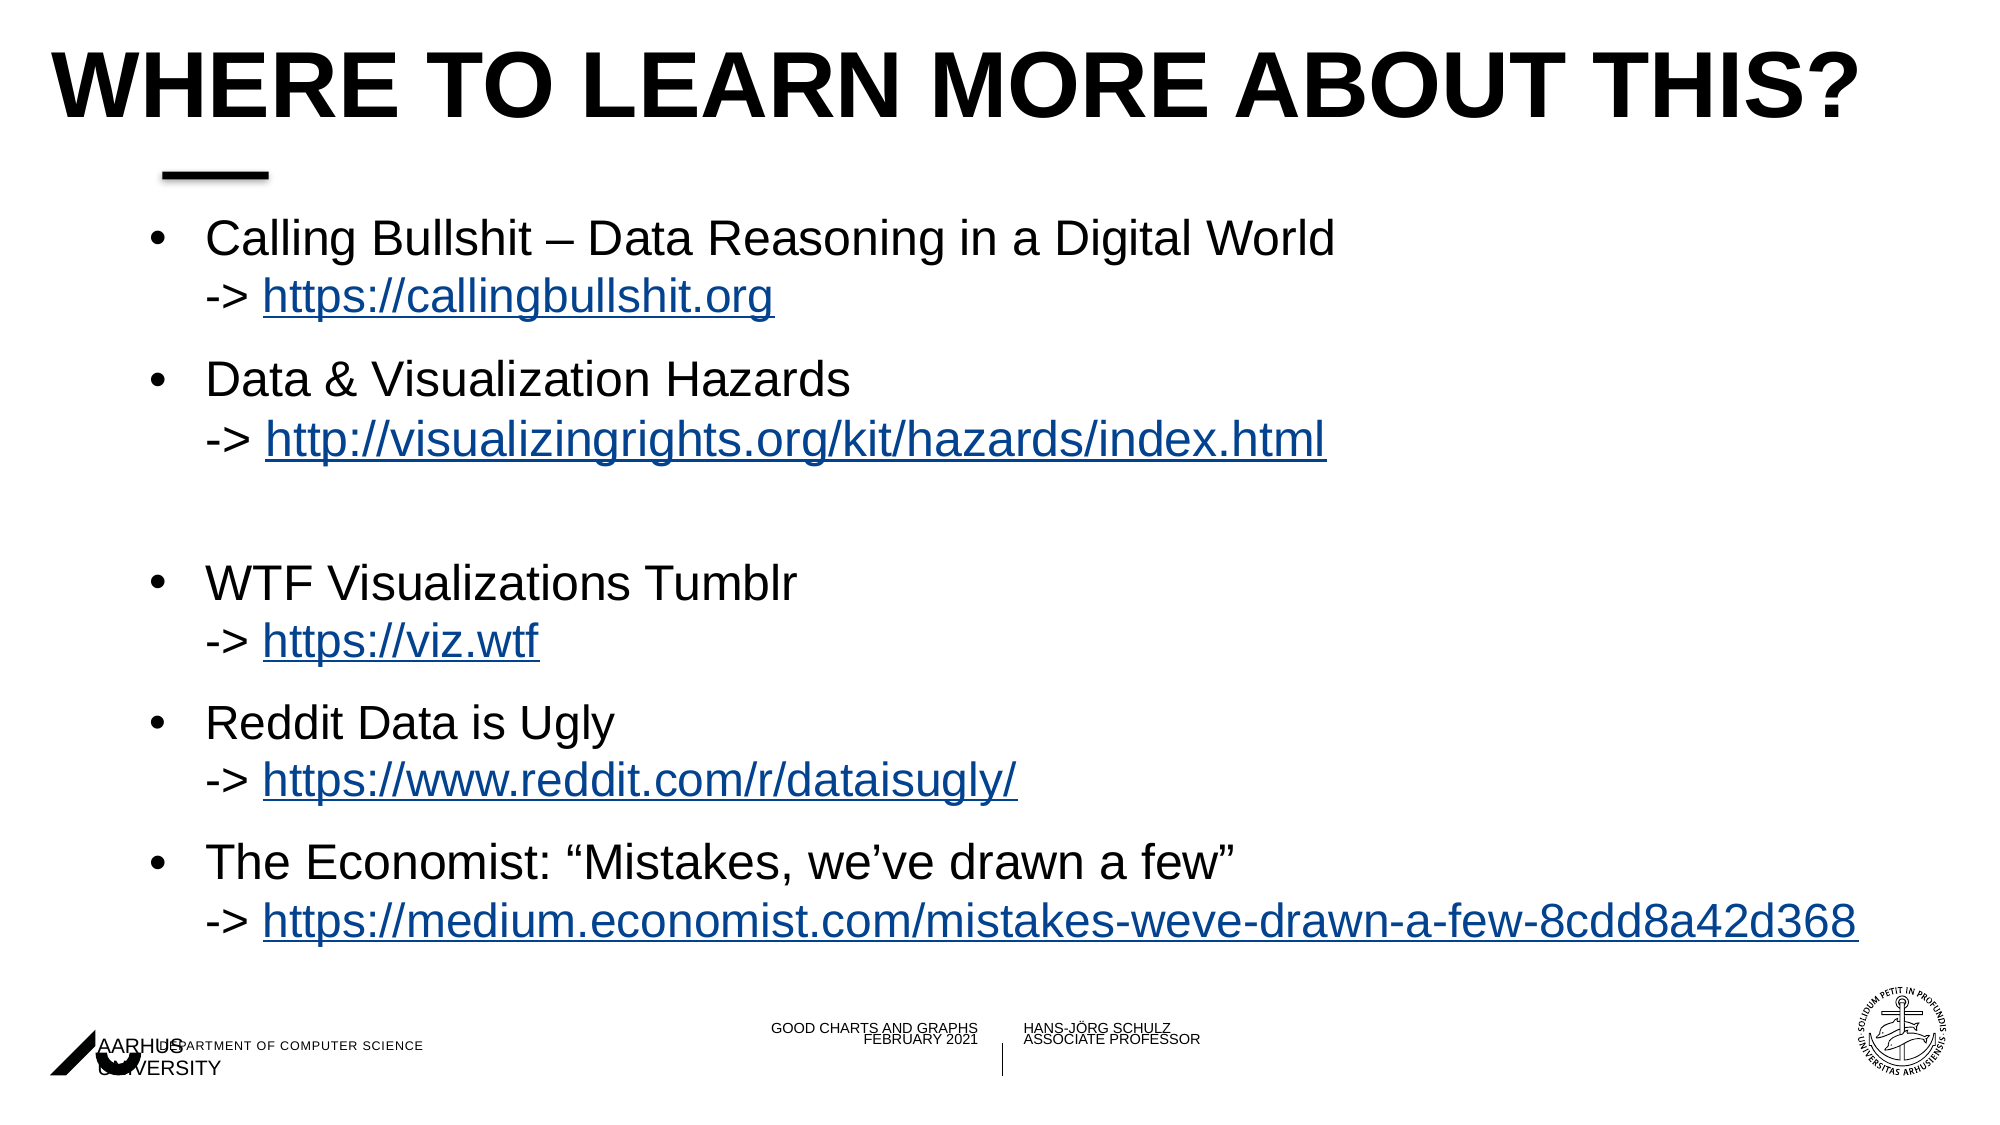

# Where to learn more about this?
Calling Bullshit – Data Reasoning in a Digital World
-> https://callingbullshit.org
Data & Visualization Hazards
-> http://visualizingrights.org/kit/hazards/index.html
WTF Visualizations Tumblr
-> https://viz.wtf
Reddit Data is Ugly
-> https://www.reddit.com/r/dataisugly/
The Economist: “Mistakes, we’ve drawn a few”
-> https://medium.economist.com/mistakes-weve-drawn-a-few-8cdd8a42d368
02/02/202104/11/2019